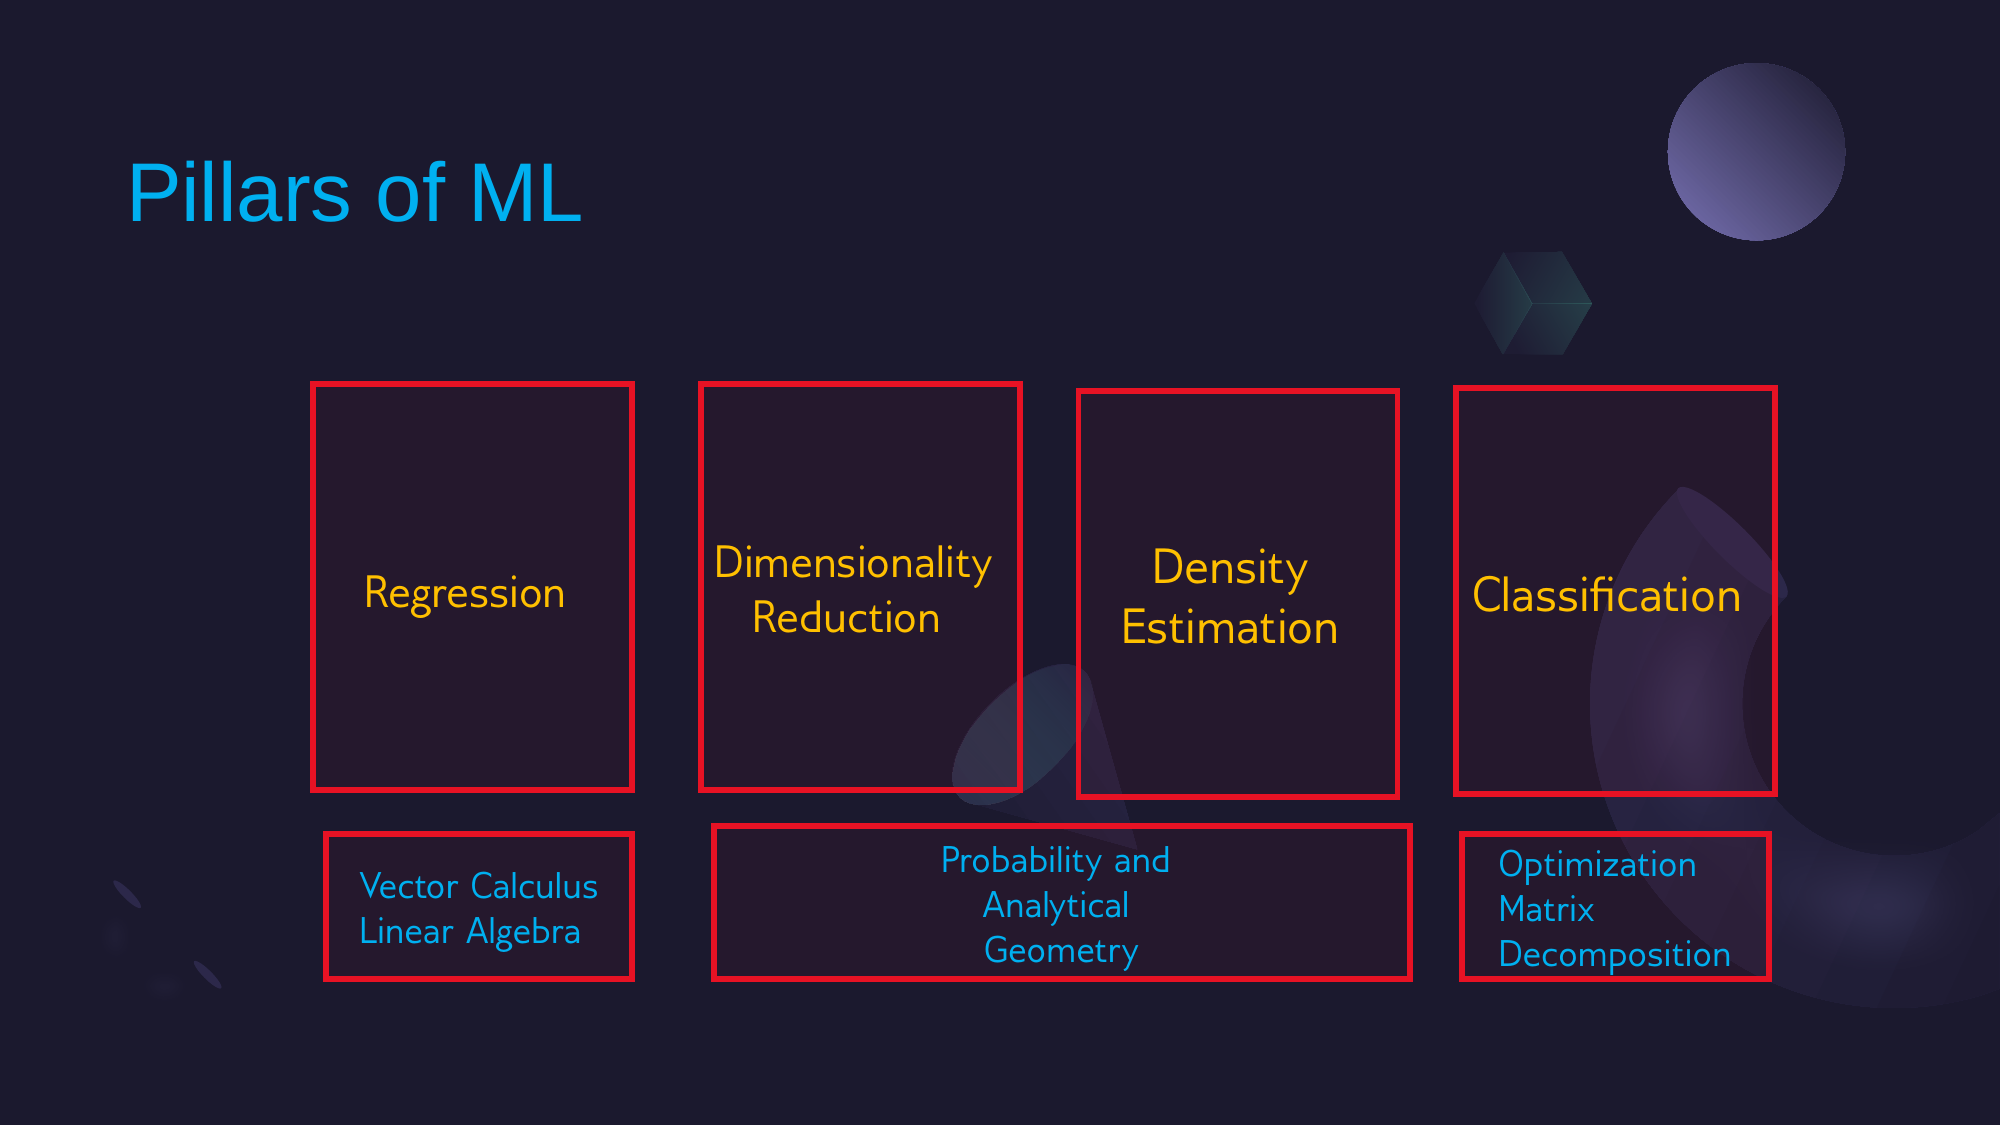

# Pillars of ML
Regression
Dimensionality
Reduction
Classification
Density
Estimation
Probability and
Analytical
Geometry
Vector Calculus
Linear Algebra
Optimization
Matrix
Decomposition